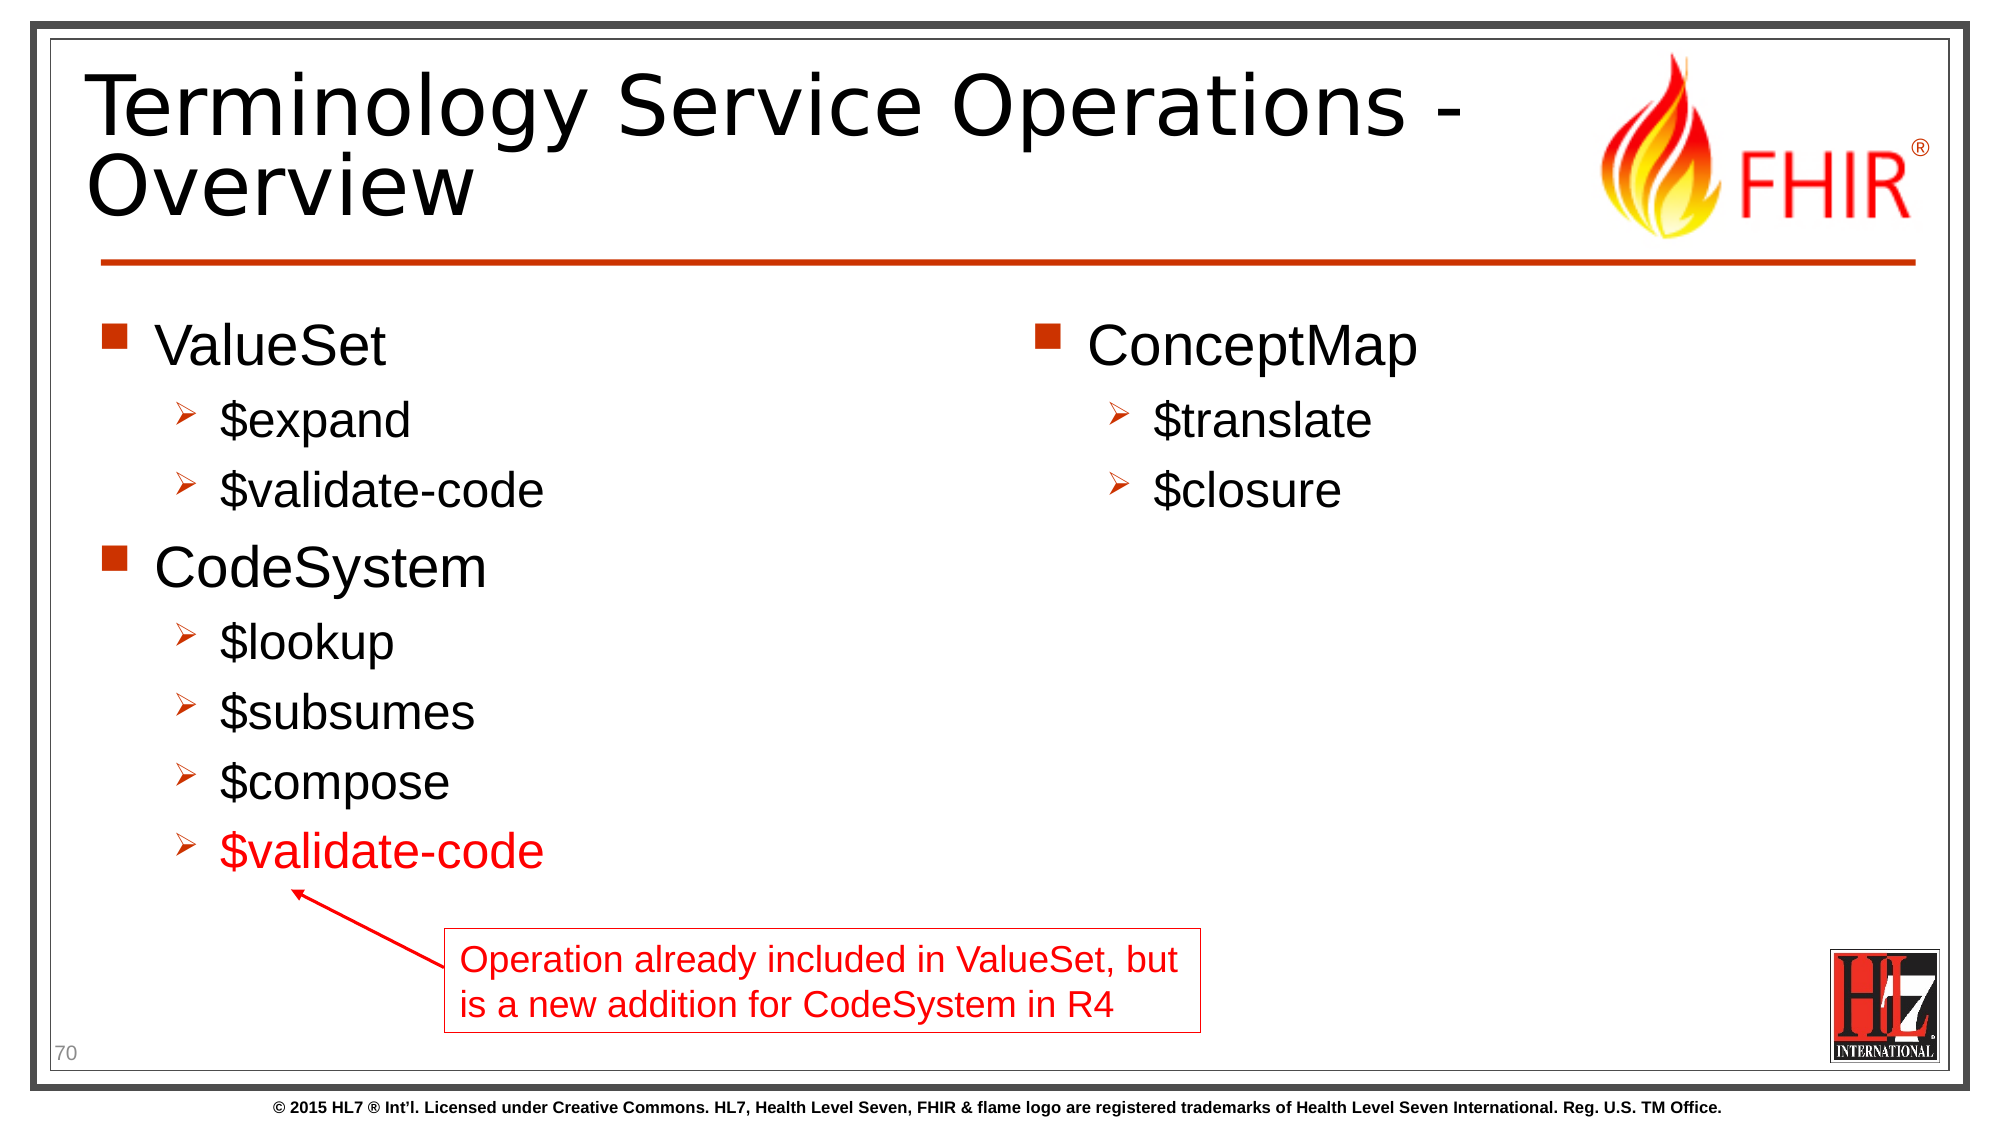

# Terminology Service Operations - Overview
ValueSet
$expand
$validate-code
CodeSystem
$lookup
$subsumes
$compose
$validate-code
ConceptMap
$translate
$closure
Operation already included in ValueSet, but is a new addition for CodeSystem in R4
70